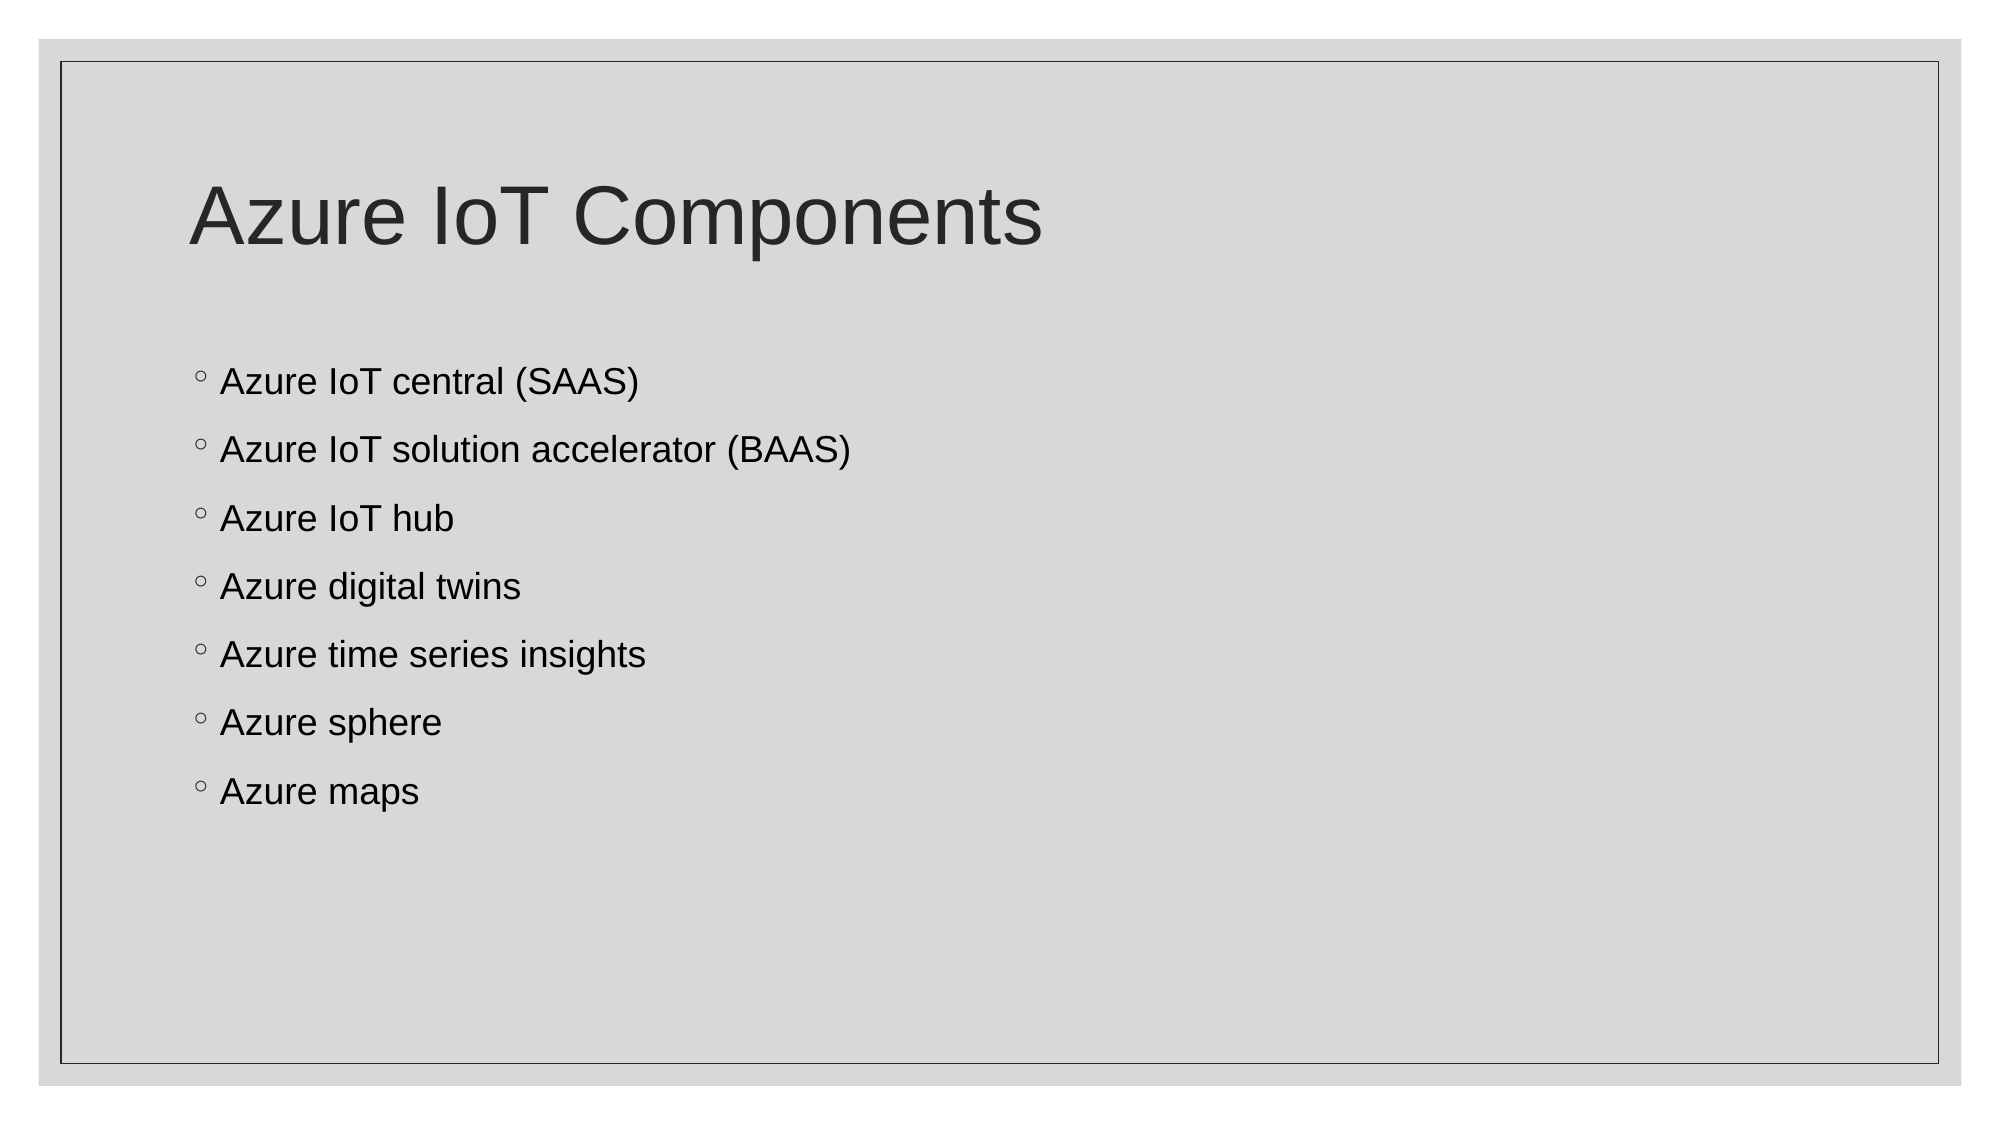

# Azure IoT Components
Azure IoT central (SAAS)
Azure IoT solution accelerator (BAAS)
Azure IoT hub
Azure digital twins
Azure time series insights
Azure sphere
Azure maps